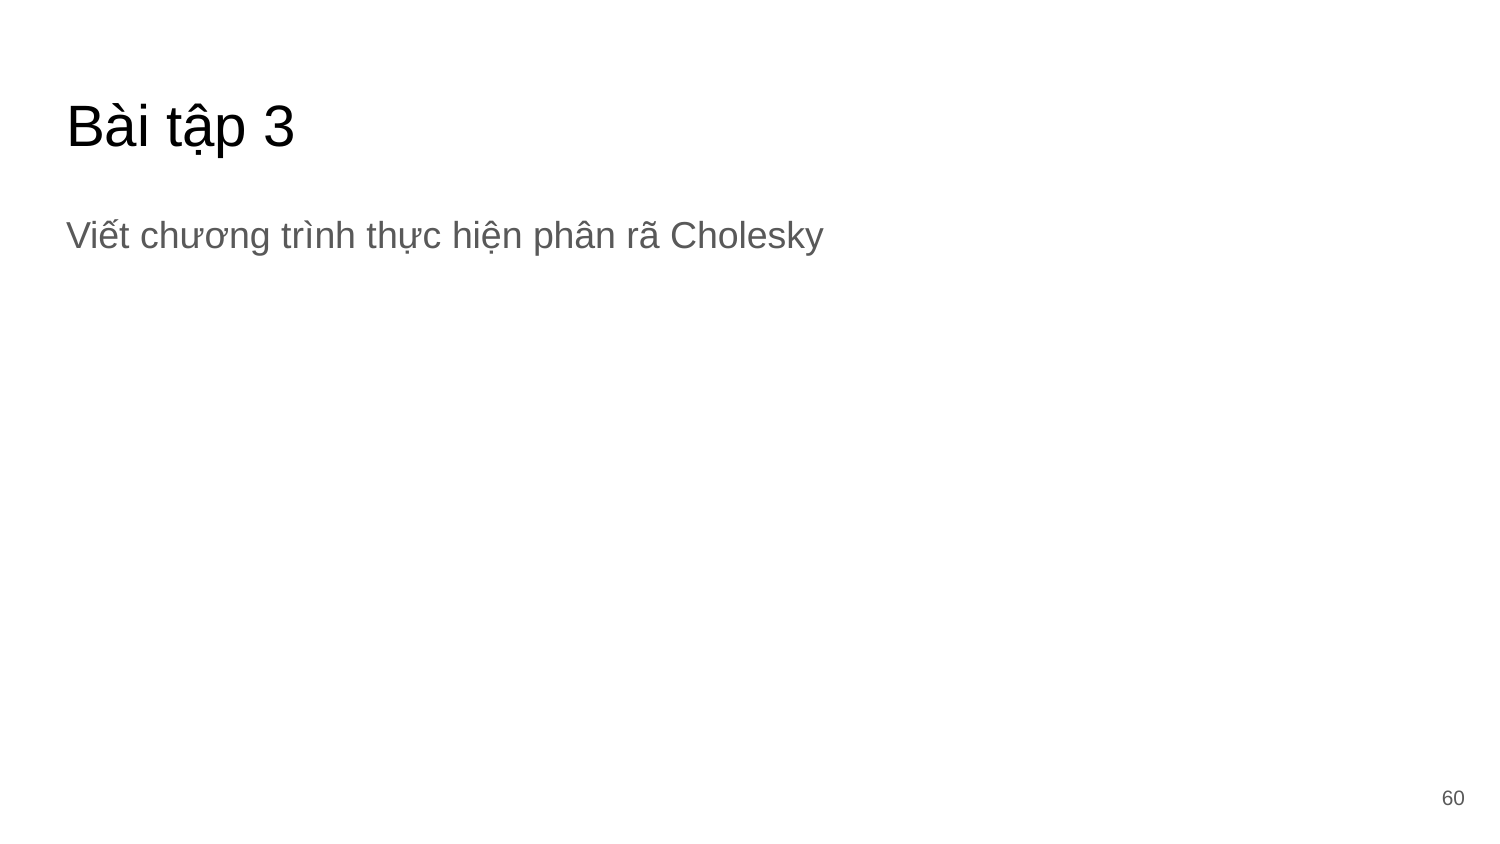

# Bài tập 3
Viết chương trình thực hiện phân rã Cholesky
60